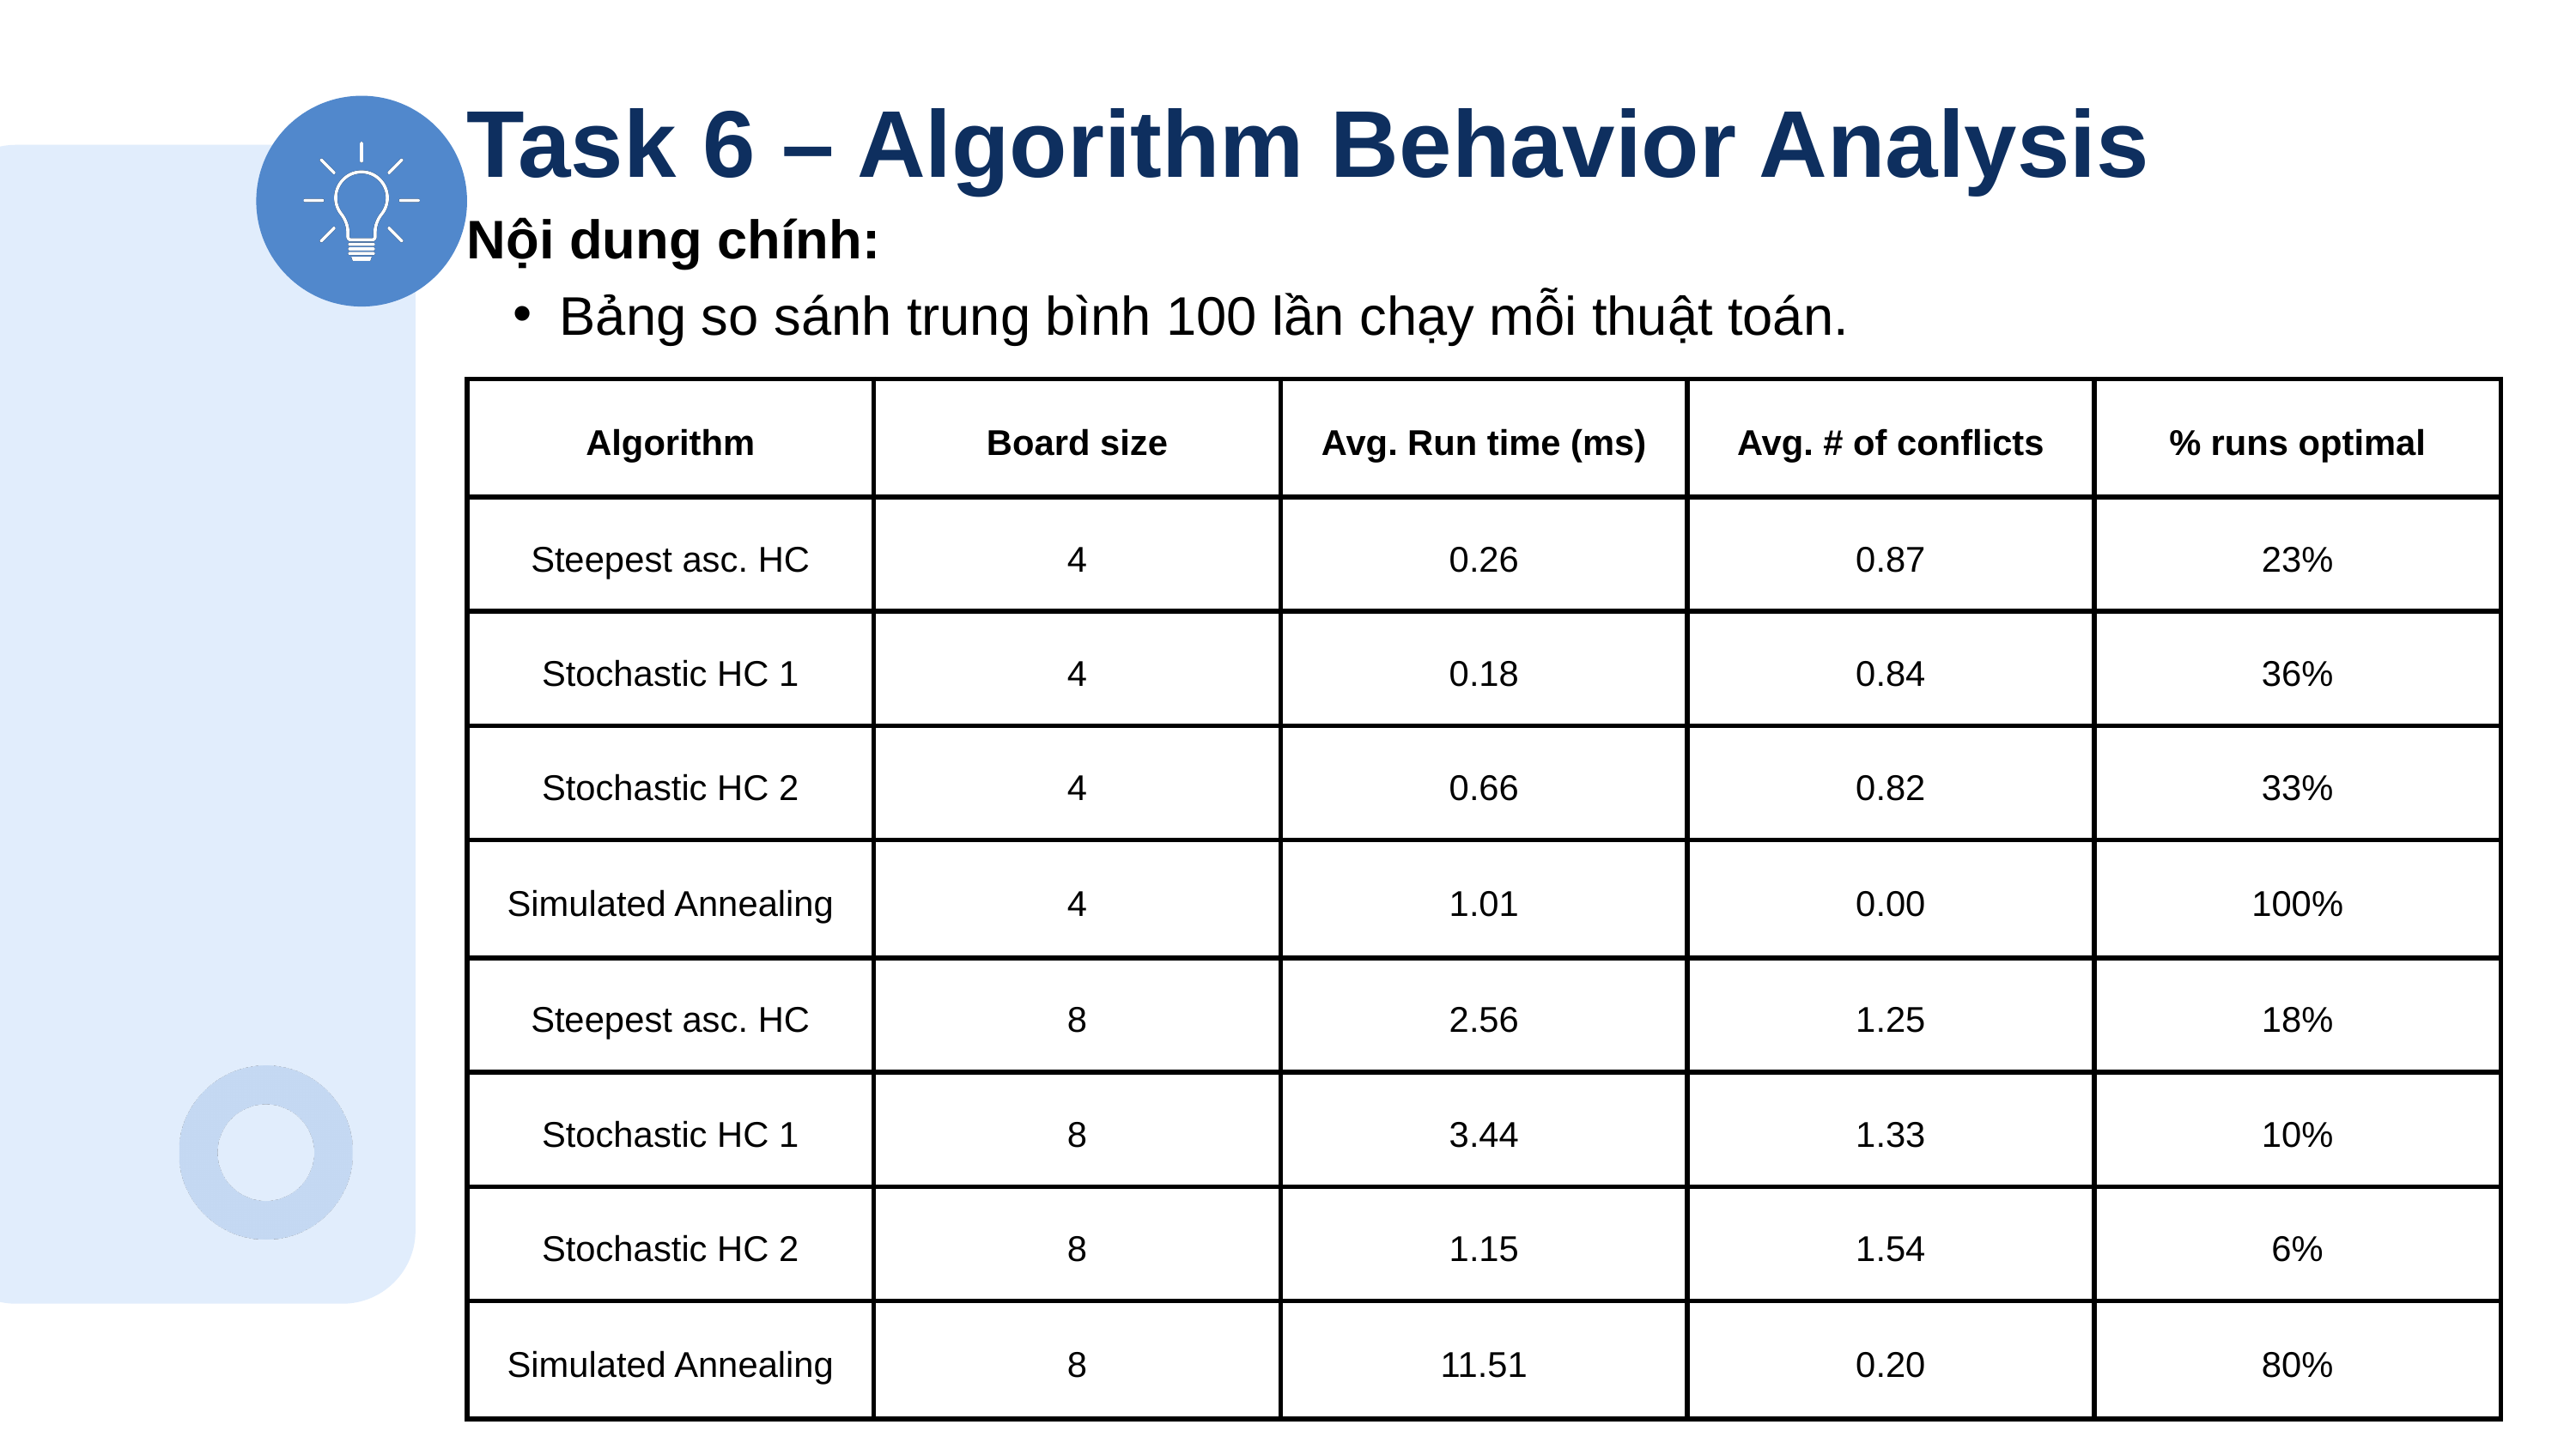

Task 6 – Algorithm Behavior Analysis

Nội dung chính:
Bảng so sánh trung bình 100 lần chạy mỗi thuật toán.
| Algorithm | Board size | Avg. Run time (ms) | Avg. # of conflicts | % runs optimal |
| --- | --- | --- | --- | --- |
| Steepest asc. HC | 4 | 0.26 | 0.87 | 23% |
| Stochastic HC 1 | 4 | 0.18 | 0.84 | 36% |
| Stochastic HC 2 | 4 | 0.66 | 0.82 | 33% |
| Simulated Annealing | 4 | 1.01 | 0.00 | 100% |
| Steepest asc. HC | 8 | 2.56 | 1.25 | 18% |
| Stochastic HC 1 | 8 | 3.44 | 1.33 | 10% |
| Stochastic HC 2 | 8 | 1.15 | 1.54 | 6% |
| Simulated Annealing | 8 | 11.51 | 0.20 | 80% |